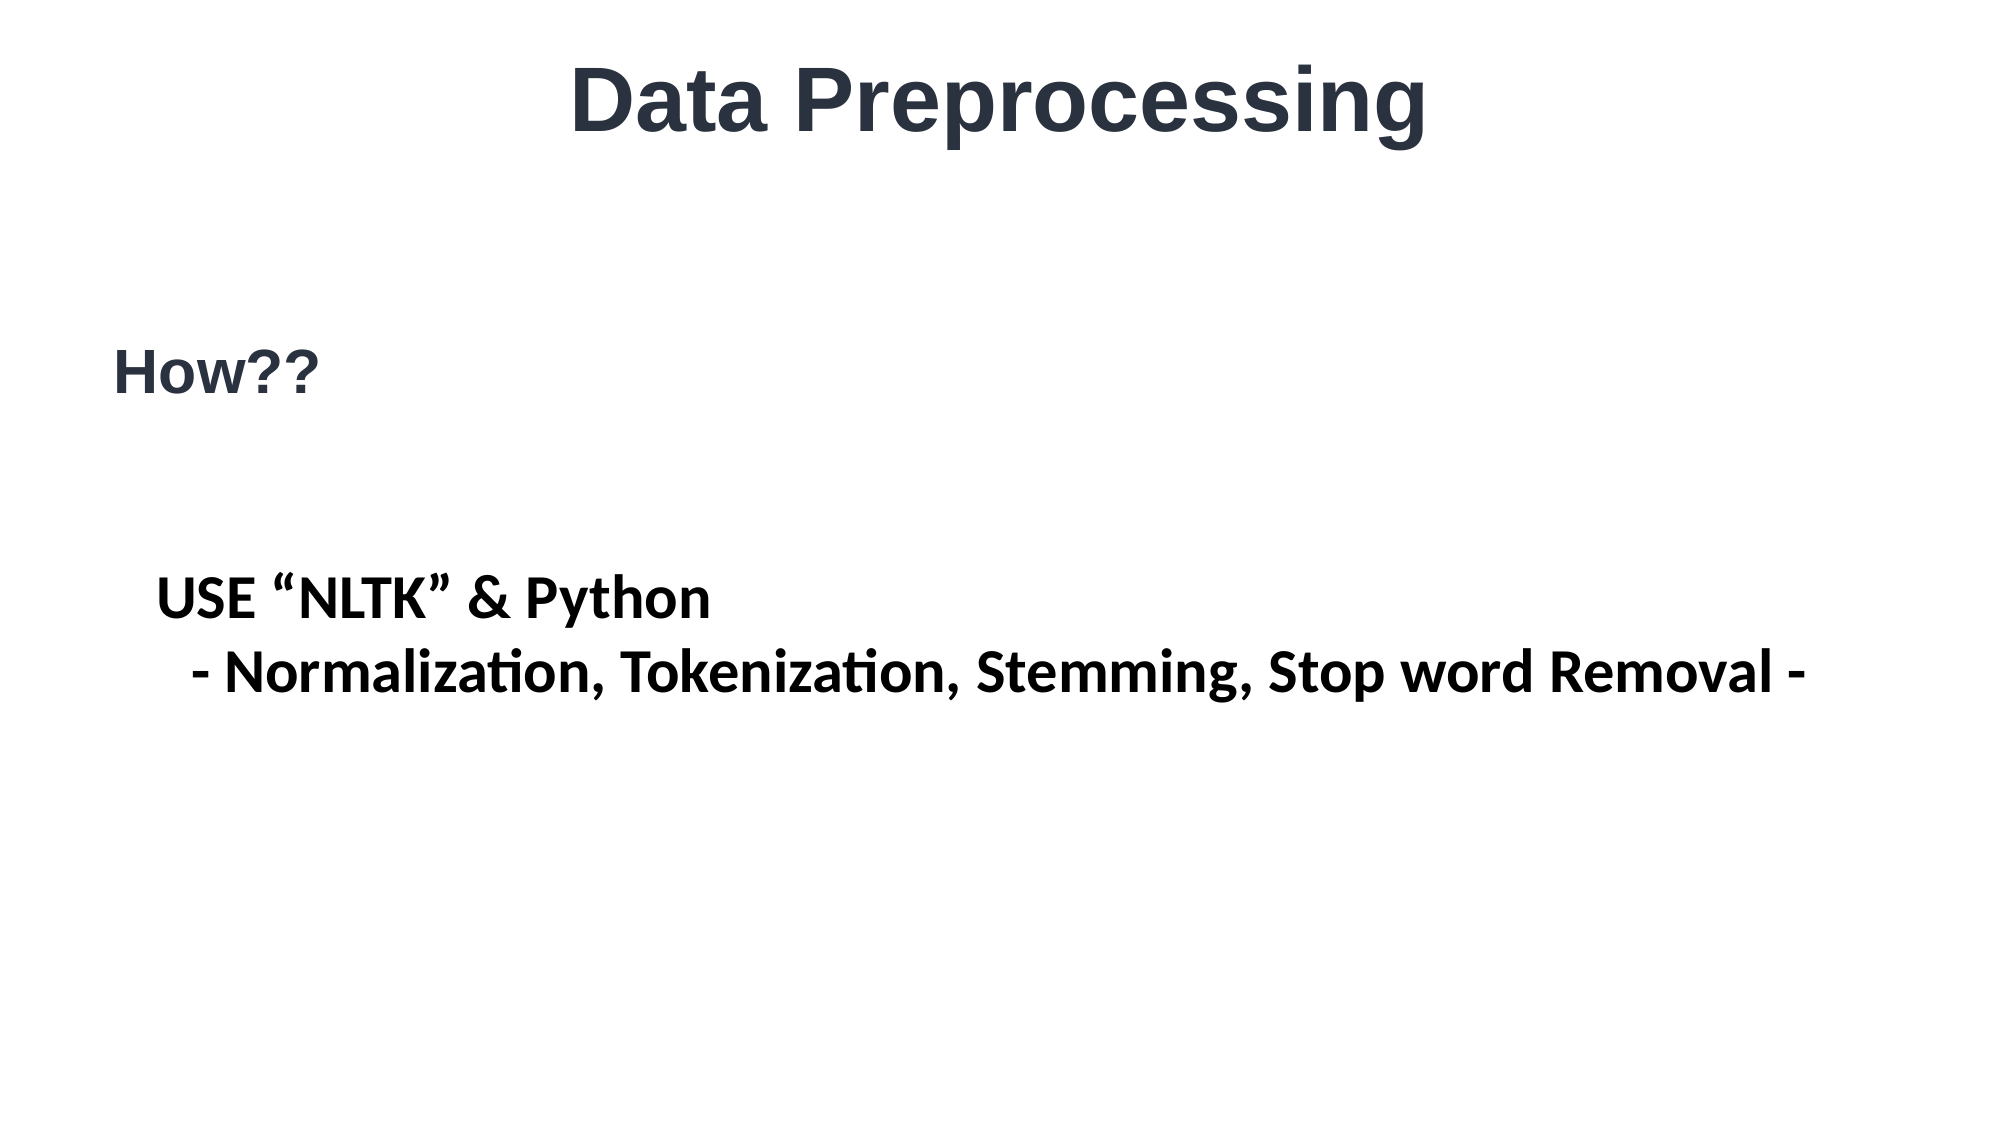

Data Preprocessing
How??
USE “NLTK” & Python
- Normalization, Tokenization, Stemming, Stop word Removal -